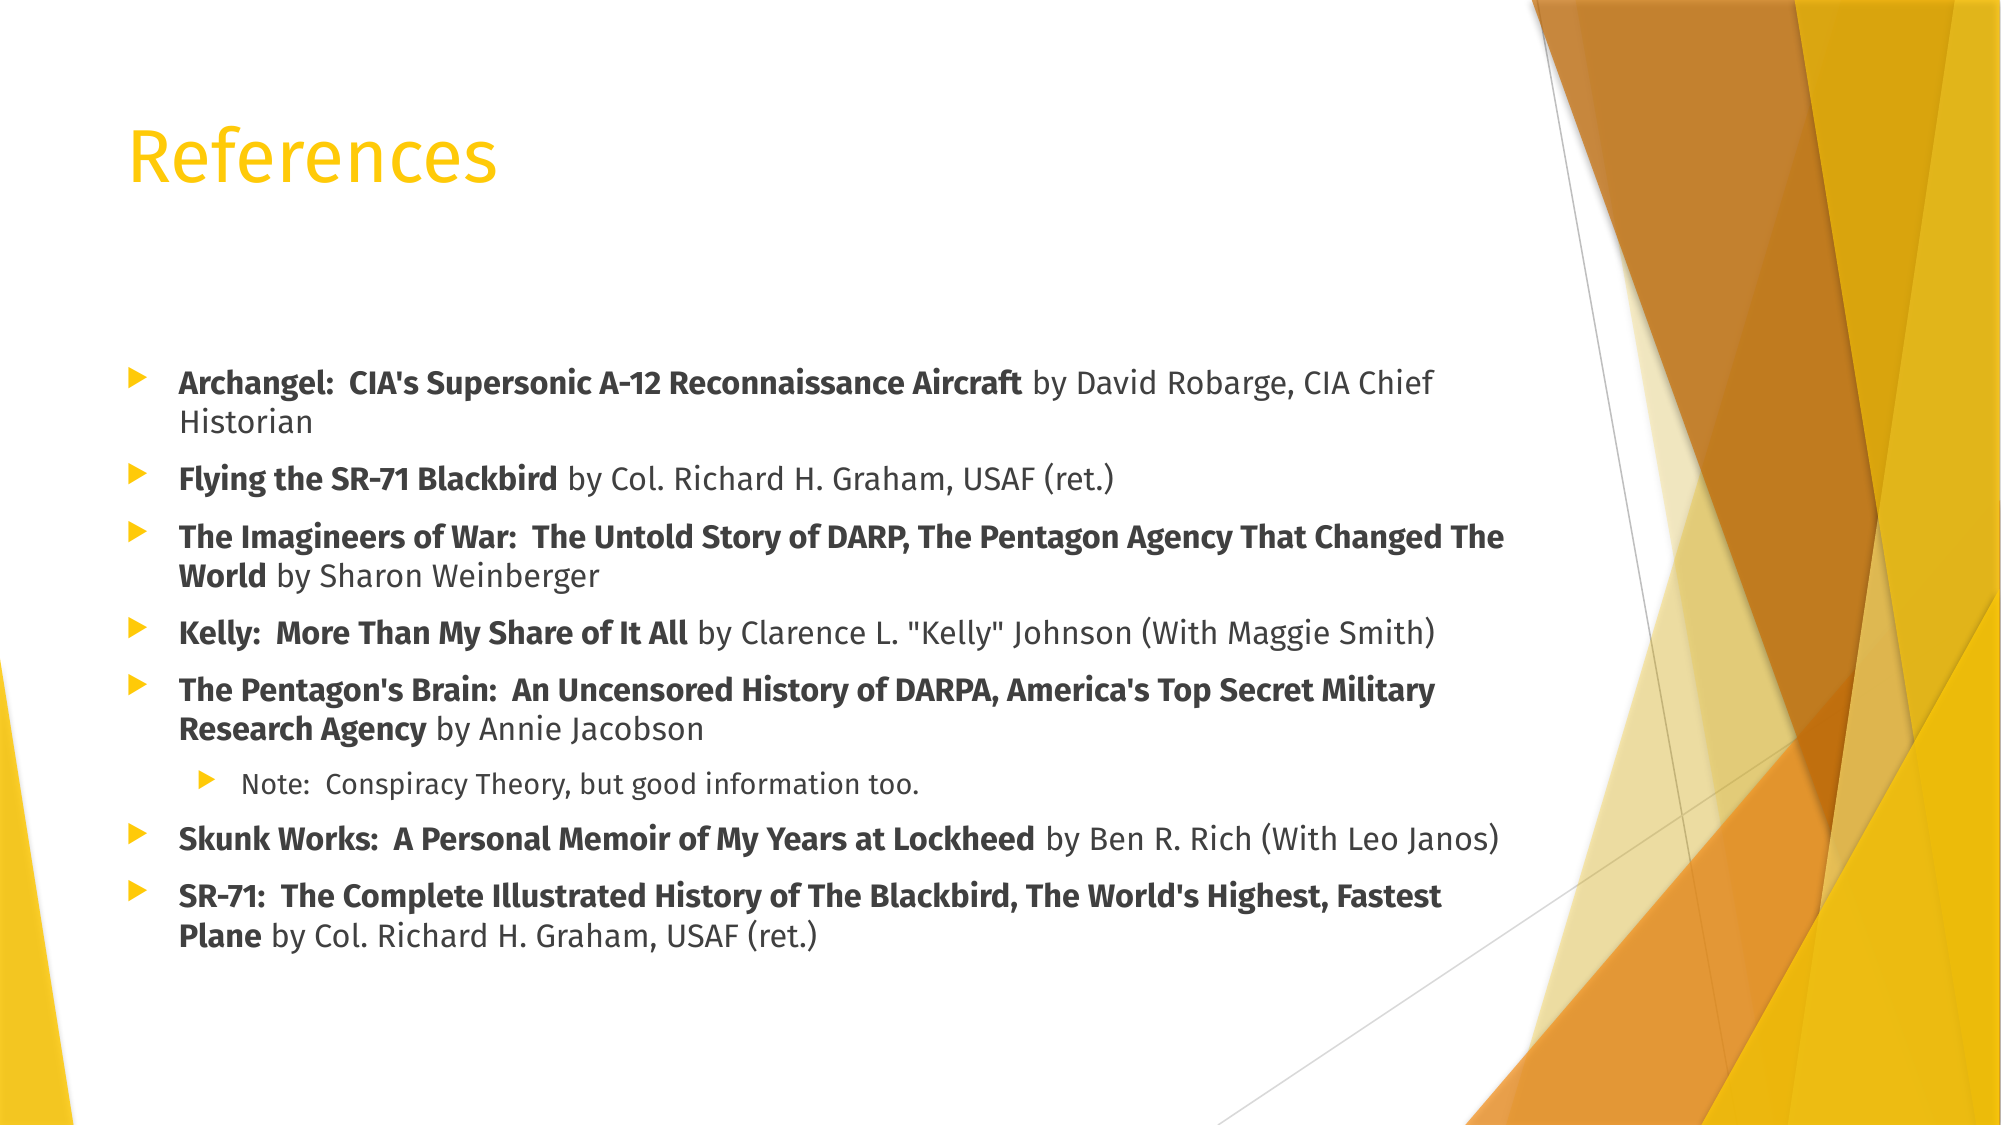

# References
Archangel:  CIA's Supersonic A-12 Reconnaissance Aircraft by David Robarge, CIA Chief Historian
Flying the SR-71 Blackbird by Col. Richard H. Graham, USAF (ret.)
The Imagineers of War:  The Untold Story of DARP, The Pentagon Agency That Changed The World by Sharon Weinberger
Kelly:  More Than My Share of It All by Clarence L. "Kelly" Johnson (With Maggie Smith)
The Pentagon's Brain:  An Uncensored History of DARPA, America's Top Secret Military Research Agency by Annie Jacobson
Note:  Conspiracy Theory, but good information too.
Skunk Works:  A Personal Memoir of My Years at Lockheed by Ben R. Rich (With Leo Janos)
SR-71:  The Complete Illustrated History of The Blackbird, The World's Highest, Fastest Plane by Col. Richard H. Graham, USAF (ret.)